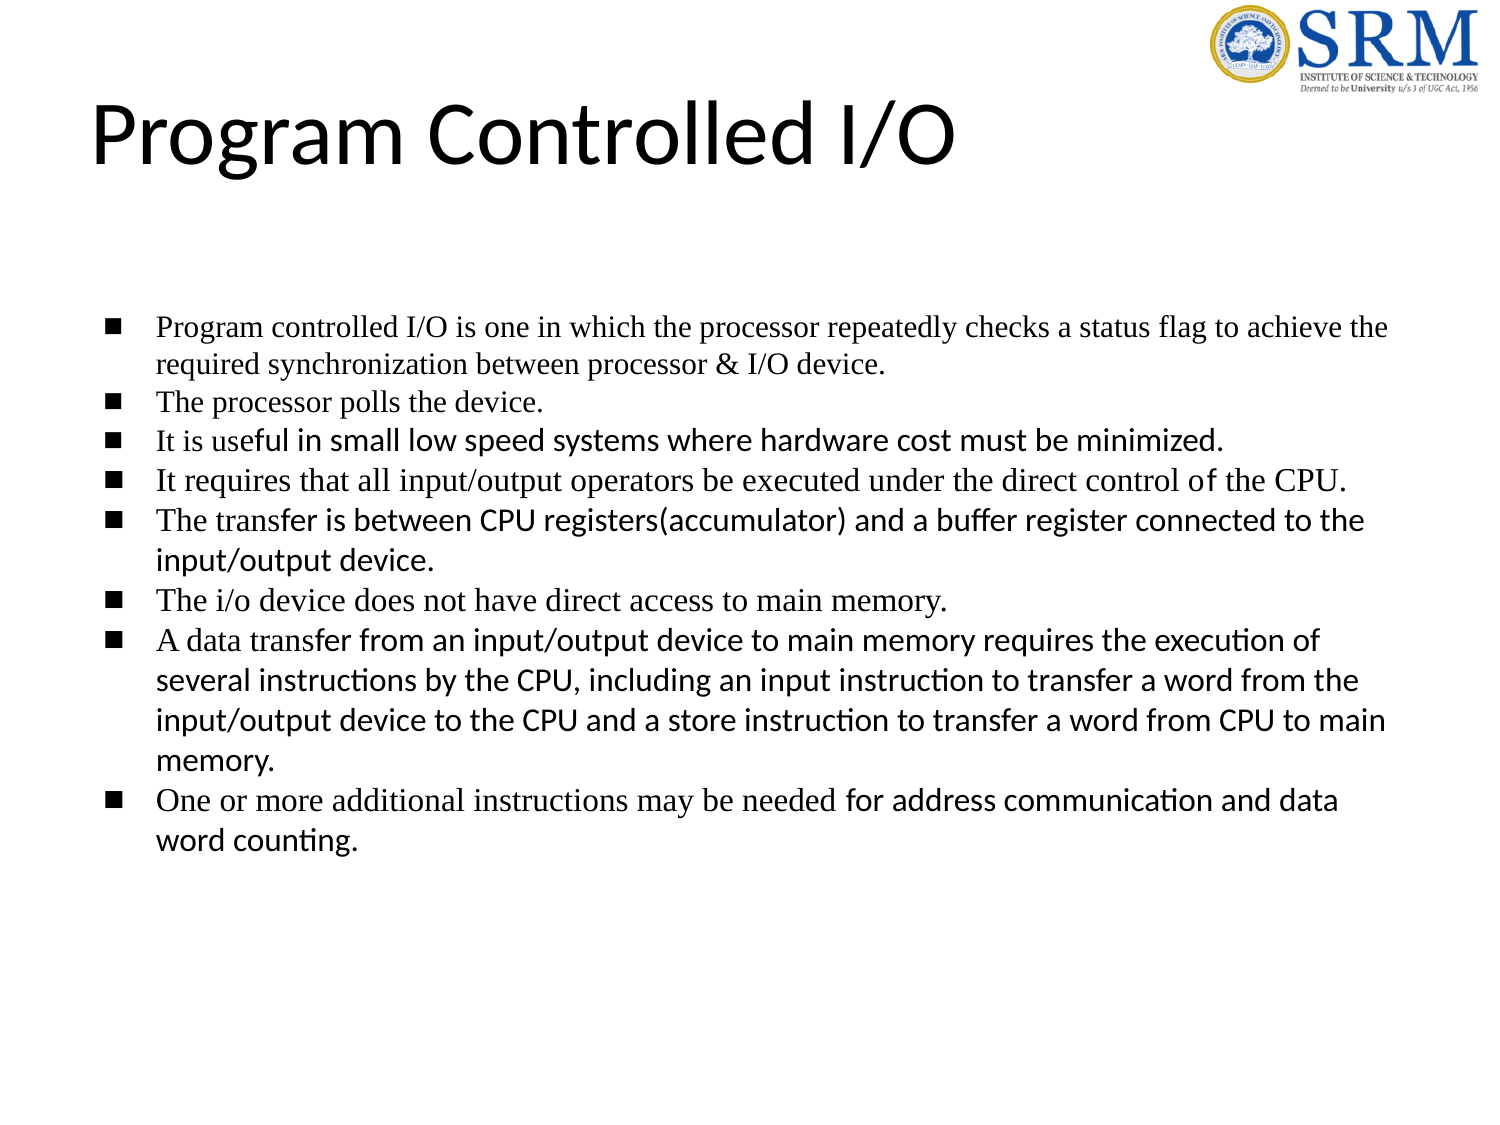

# Program Controlled I/O
Program controlled I/O is one in which the processor repeatedly checks a status flag to achieve the required synchronization between processor & I/O device.
The processor polls the device.
It is useful in small low speed systems where hardware cost must be minimized.
It requires that all input/output operators be executed under the direct control of the CPU.
The transfer is between CPU registers(accumulator) and a buffer register connected to the input/output device.
The i/o device does not have direct access to main memory.
A data transfer from an input/output device to main memory requires the execution of several instructions by the CPU, including an input instruction to transfer a word from the input/output device to the CPU and a store instruction to transfer a word from CPU to main memory.
One or more additional instructions may be needed for address communication and data word counting.